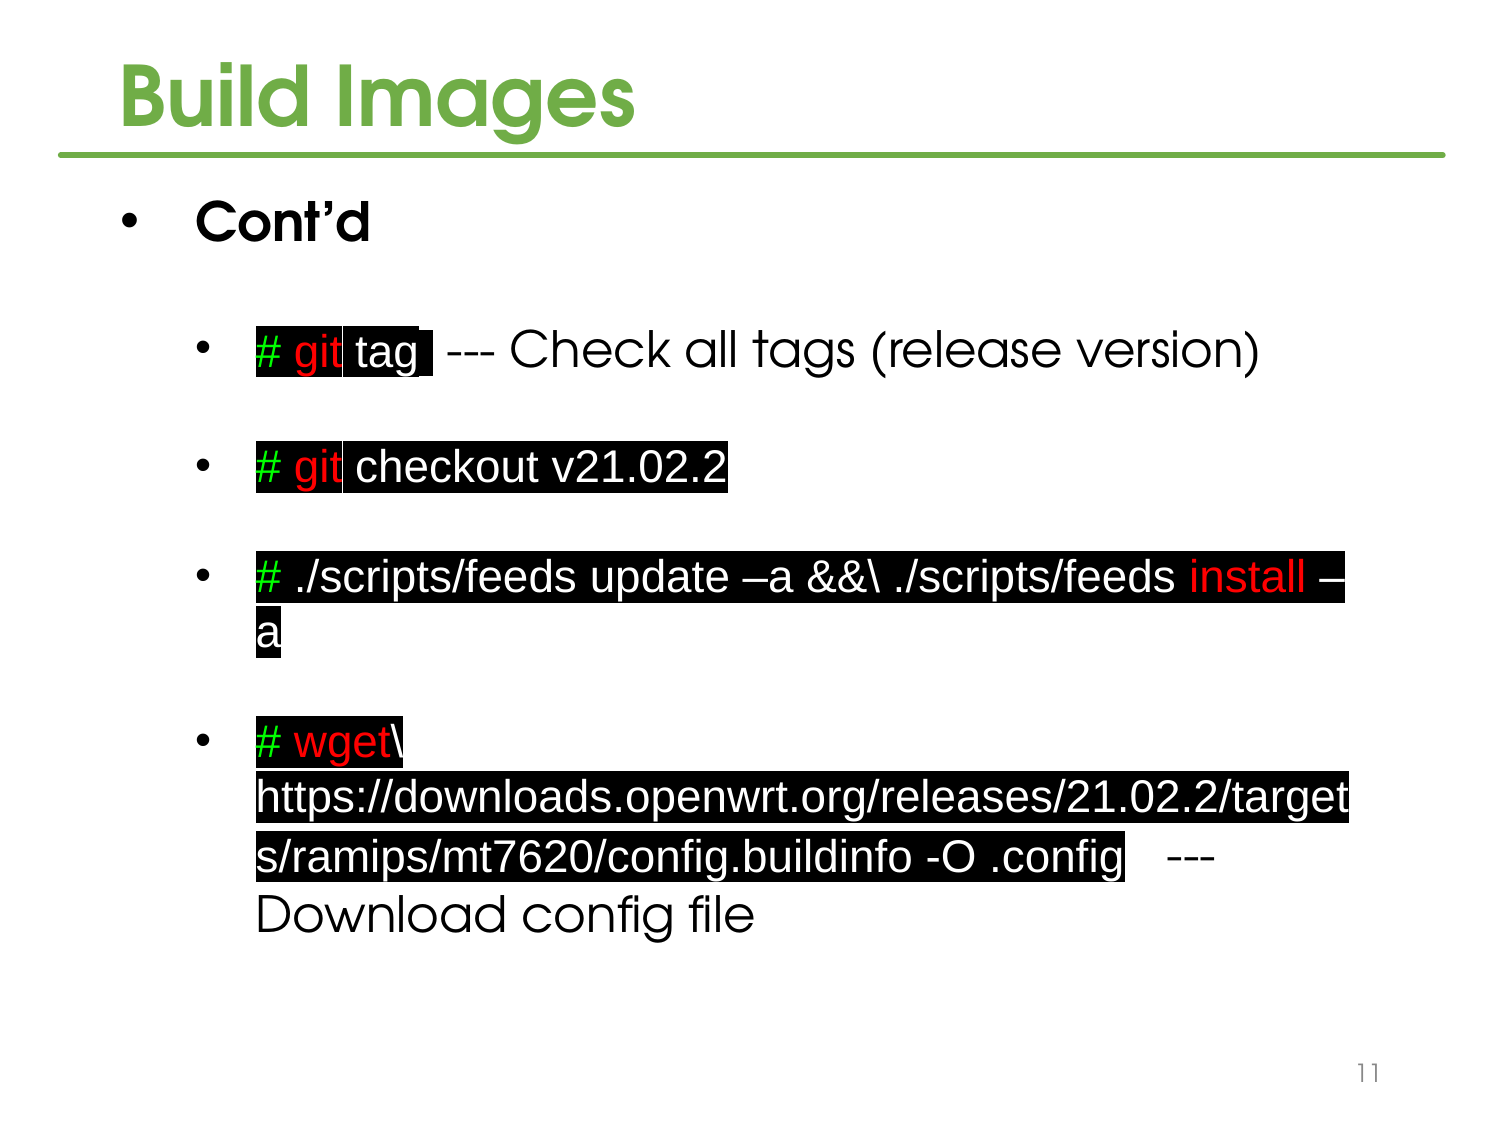

# Build Images
Cont’d

# git tag  --- Check all tags (release version)

# git checkout v21.02.2

# ./scripts/feeds update –a &&\ ./scripts/feeds install –a

# wget\ https://downloads.openwrt.org/releases/21.02.2/targets/ramips/mt7620/config.buildinfo -O .config   ---Download config file

11